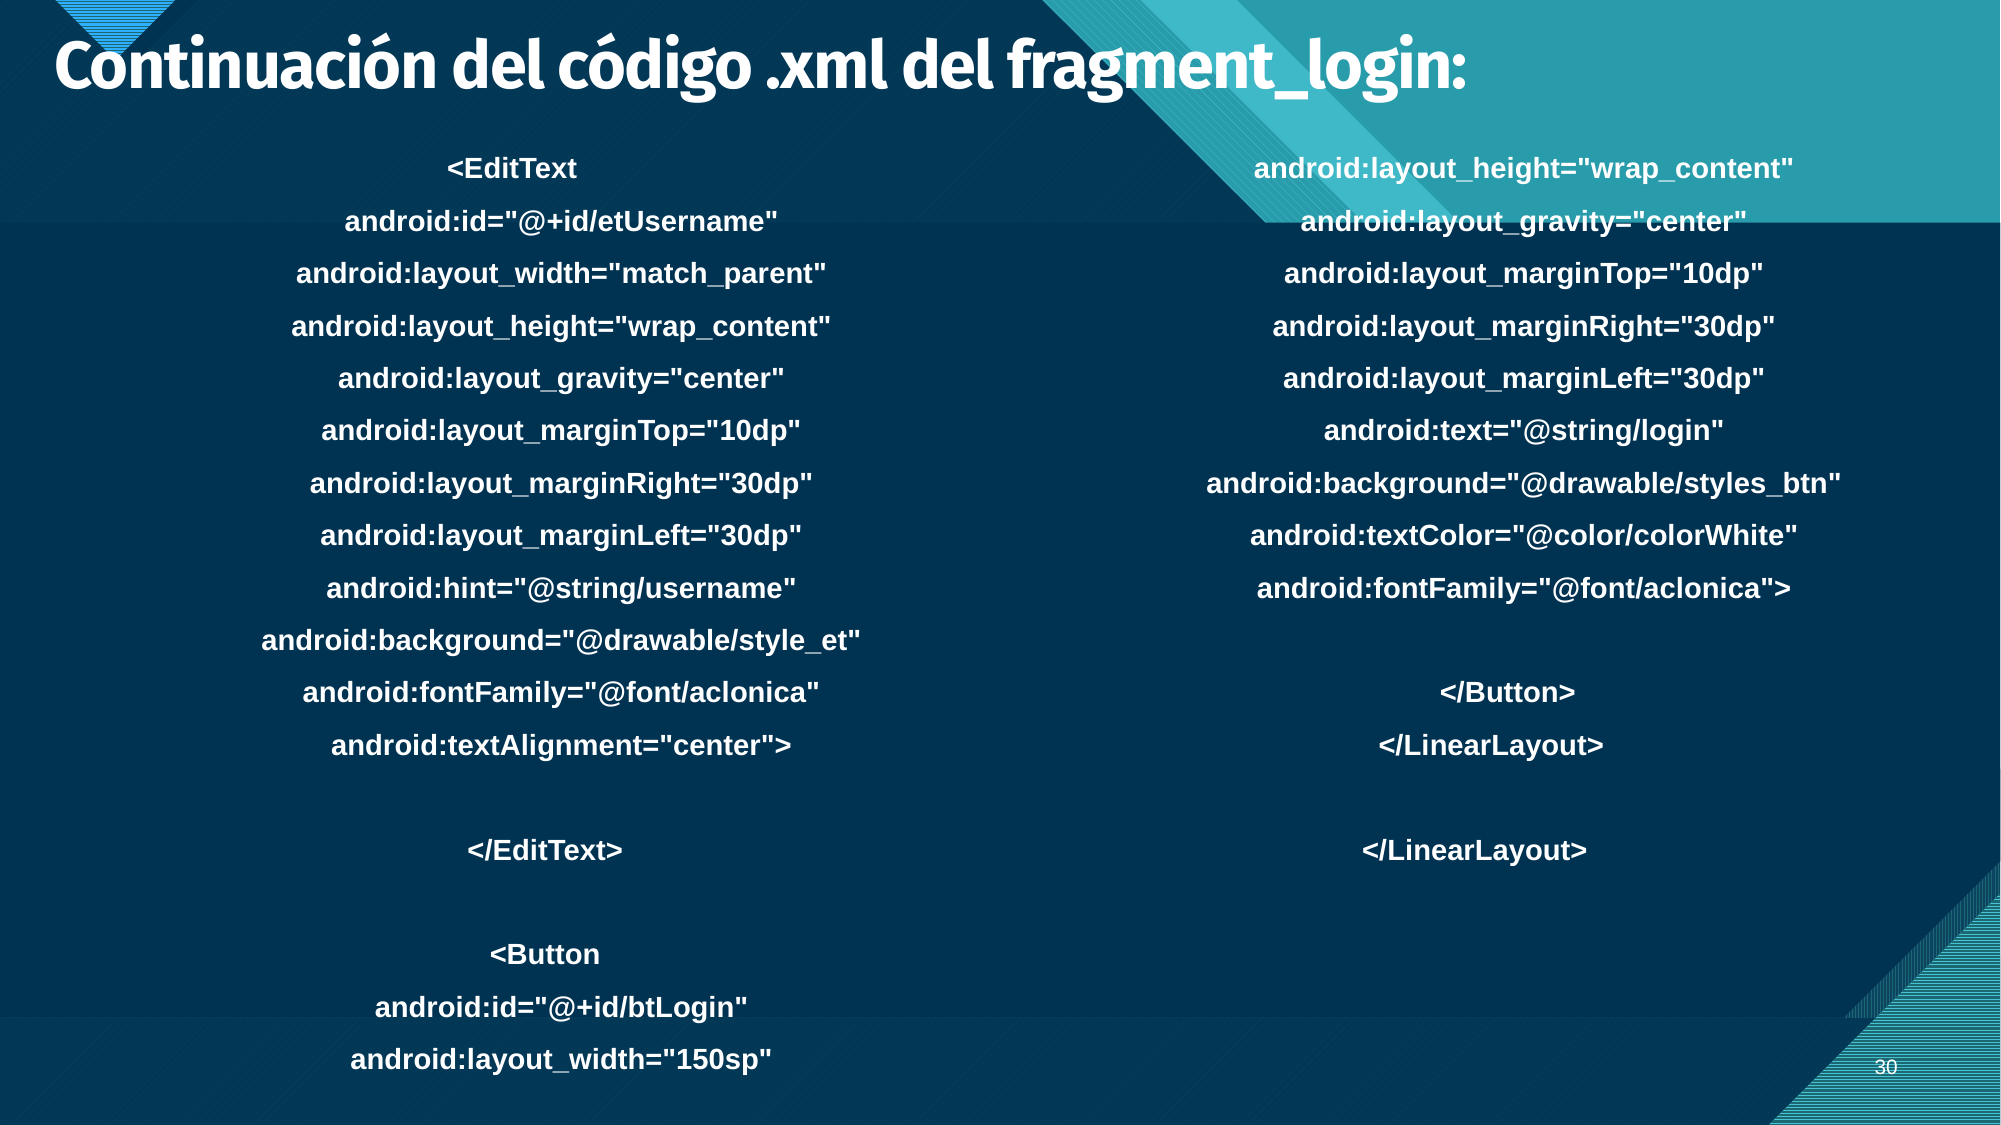

# Continuación del código .xml del fragment_login:
<EditText
            android:id="@+id/etUsername"
            android:layout_width="match_parent"
            android:layout_height="wrap_content"
            android:layout_gravity="center"
            android:layout_marginTop="10dp"
            android:layout_marginRight="30dp"
            android:layout_marginLeft="30dp"
            android:hint="@string/username"
            android:background="@drawable/style_et"
            android:fontFamily="@font/aclonica"
            android:textAlignment="center">

        </EditText>

        <Button
            android:id="@+id/btLogin"
            android:layout_width="150sp"
            android:layout_height="wrap_content"
            android:layout_gravity="center"
            android:layout_marginTop="10dp"
            android:layout_marginRight="30dp"
            android:layout_marginLeft="30dp"
            android:text="@string/login"
            android:background="@drawable/styles_btn"
            android:textColor="@color/colorWhite"
            android:fontFamily="@font/aclonica">

        </Button>
    </LinearLayout>

</LinearLayout>
30